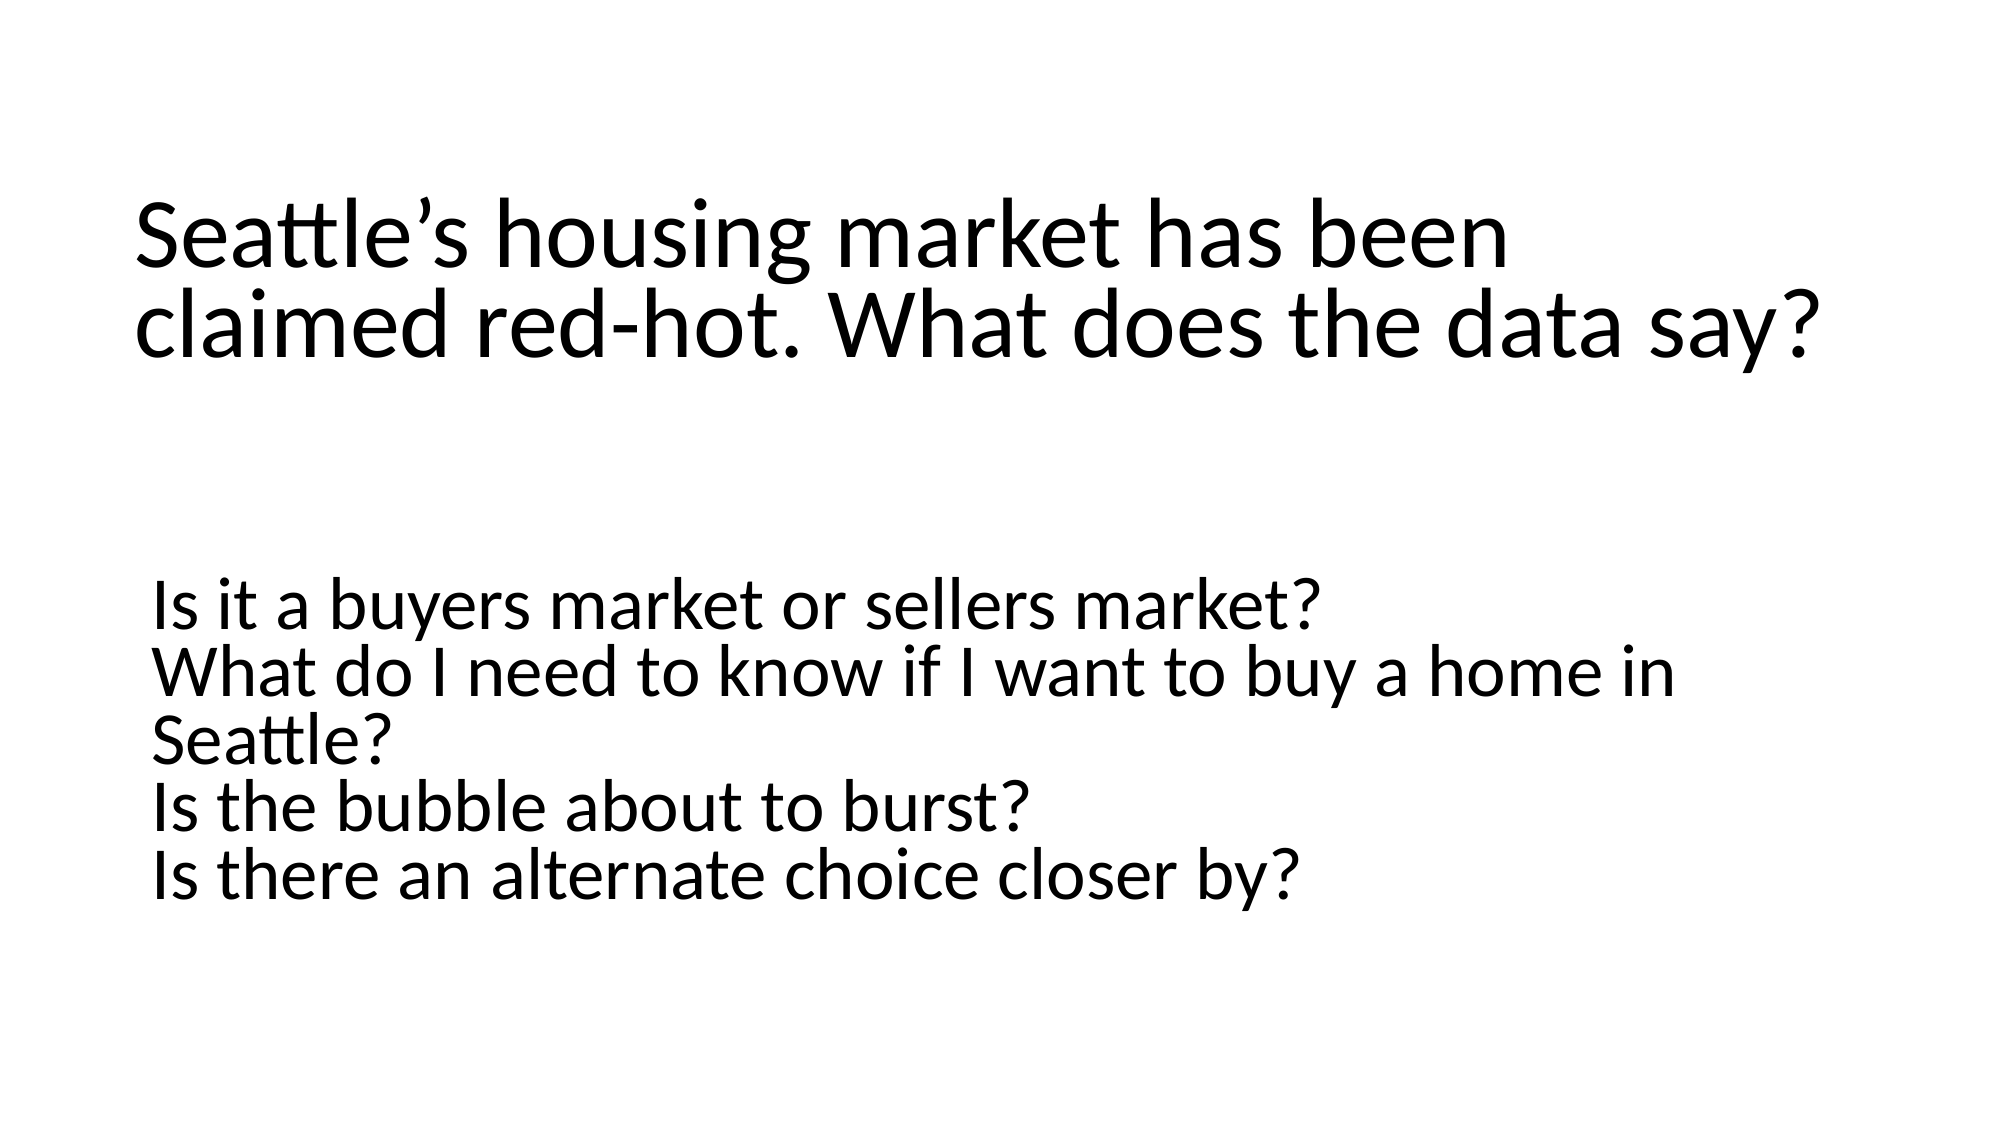

# Seattle’s housing market has been claimed red-hot. What does the data say?
Is it a buyers market or sellers market?
What do I need to know if I want to buy a home in Seattle?
Is the bubble about to burst?
Is there an alternate choice closer by?